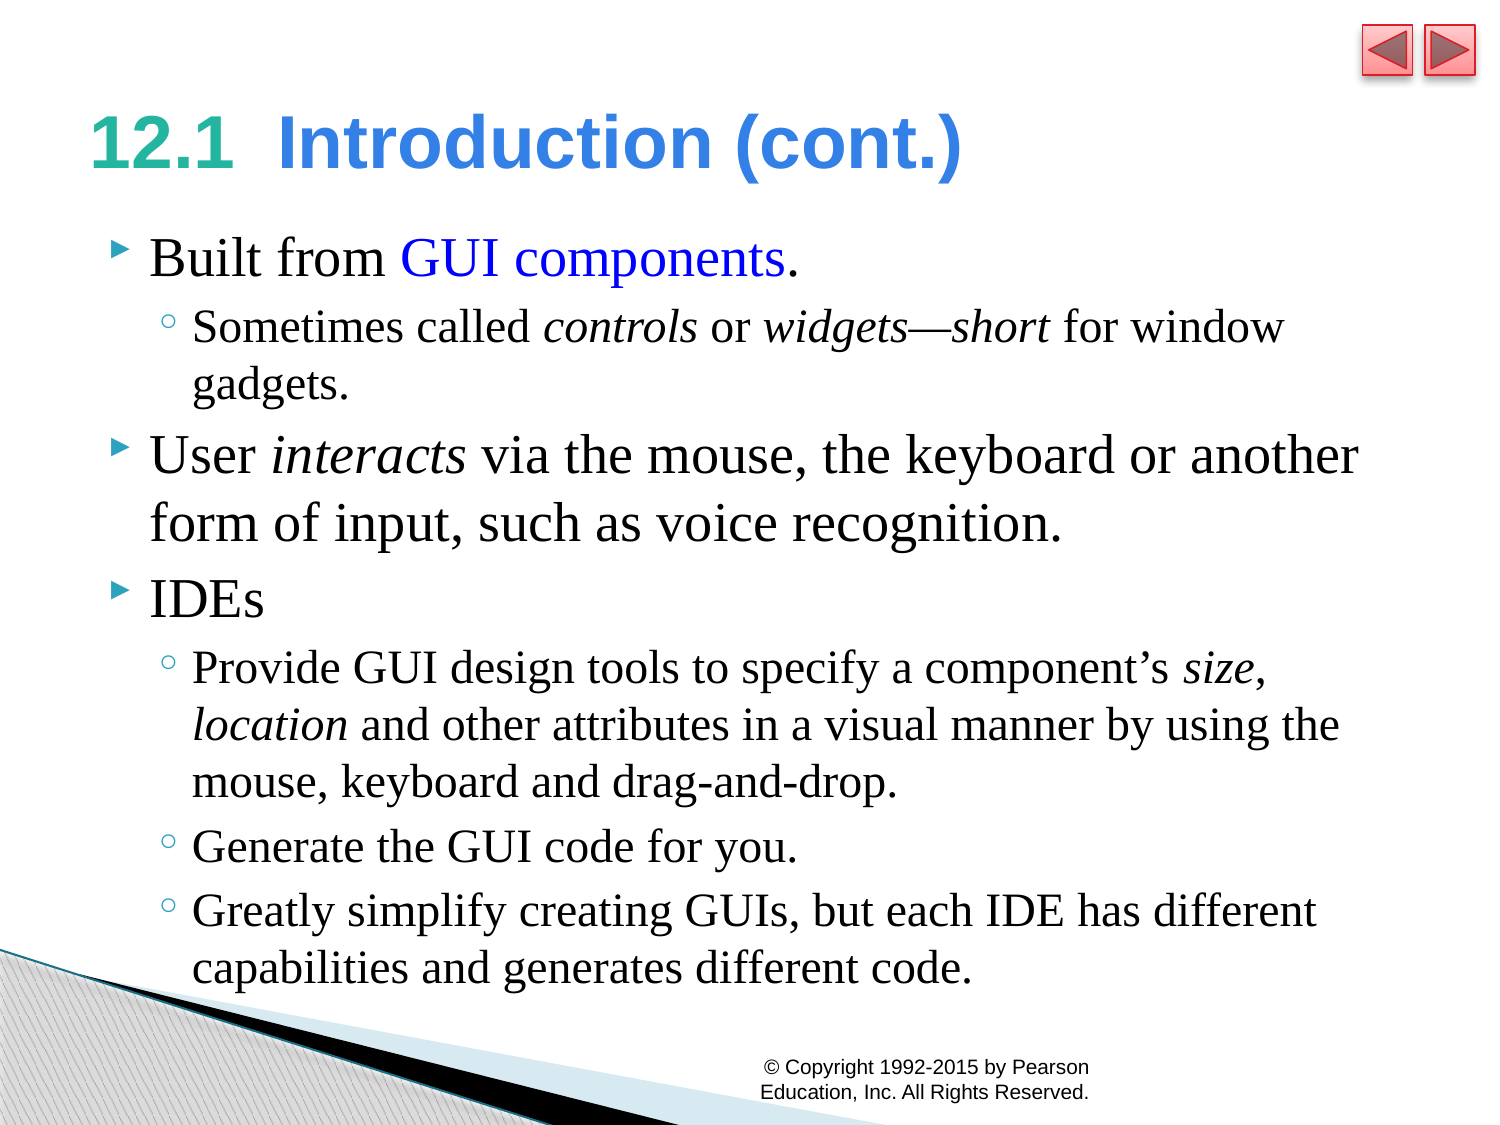

# 12.1  Introduction (cont.)
Built from GUI components.
Sometimes called controls or widgets—short for window gadgets.
User interacts via the mouse, the keyboard or another form of input, such as voice recognition.
IDEs
Provide GUI design tools to specify a component’s size, location and other attributes in a visual manner by using the mouse, keyboard and drag-and-drop.
Generate the GUI code for you.
Greatly simplify creating GUIs, but each IDE has different capabilities and generates different code.
© Copyright 1992-2015 by Pearson Education, Inc. All Rights Reserved.